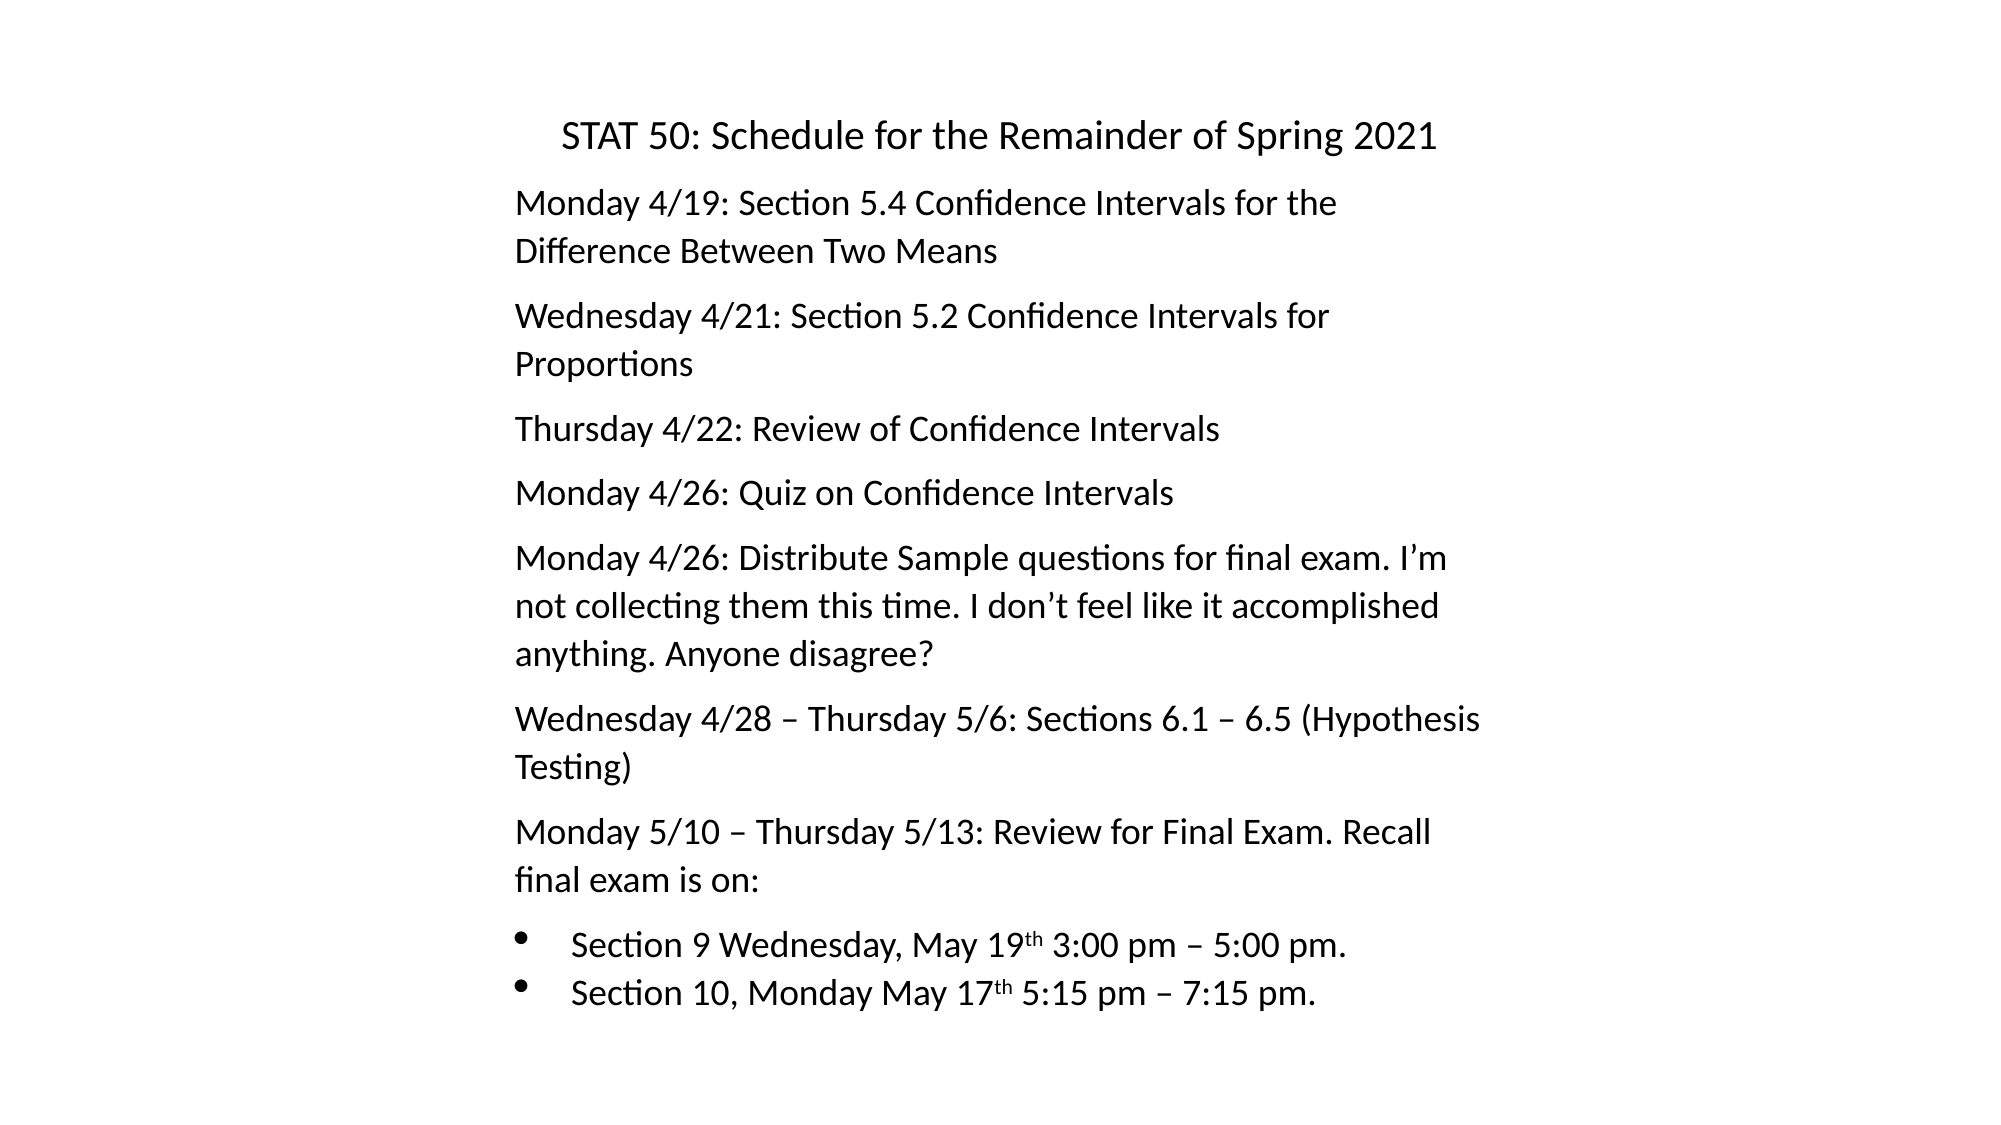

STAT 50: Schedule for the Remainder of Spring 2021
Monday 4/19: Section 5.4 Confidence Intervals for the Difference Between Two Means
Wednesday 4/21: Section 5.2 Confidence Intervals for Proportions
Thursday 4/22: Review of Confidence Intervals
Monday 4/26: Quiz on Confidence Intervals
Monday 4/26: Distribute Sample questions for final exam. I’m not collecting them this time. I don’t feel like it accomplished anything. Anyone disagree?
Wednesday 4/28 – Thursday 5/6: Sections 6.1 – 6.5 (Hypothesis Testing)
Monday 5/10 – Thursday 5/13: Review for Final Exam. Recall final exam is on:
Section 9 Wednesday, May 19th 3:00 pm – 5:00 pm.
Section 10, Monday May 17th 5:15 pm – 7:15 pm.